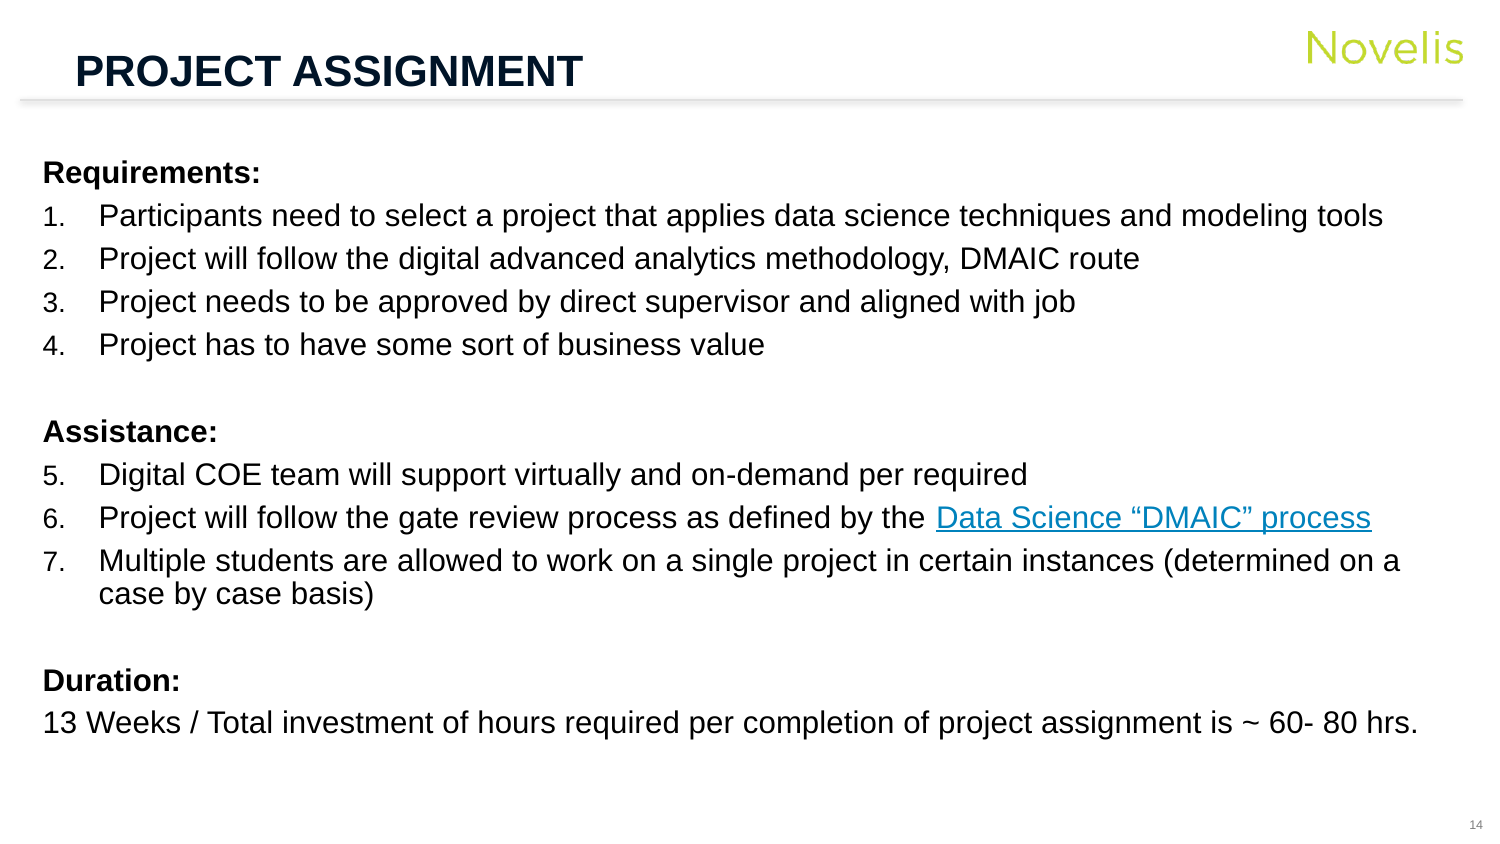

# Project assignment

Requirements:
Participants need to select a project that applies data science techniques and modeling tools
Project will follow the digital advanced analytics methodology, DMAIC route
Project needs to be approved by direct supervisor and aligned with job
Project has to have some sort of business value

Assistance:
Digital COE team will support virtually and on-demand per required
Project will follow the gate review process as defined by the Data Science “DMAIC” process
Multiple students are allowed to work on a single project in certain instances (determined on a case by case basis)

Duration:
13 Weeks / Total investment of hours required per completion of project assignment is ~ 60- 80 hrs.